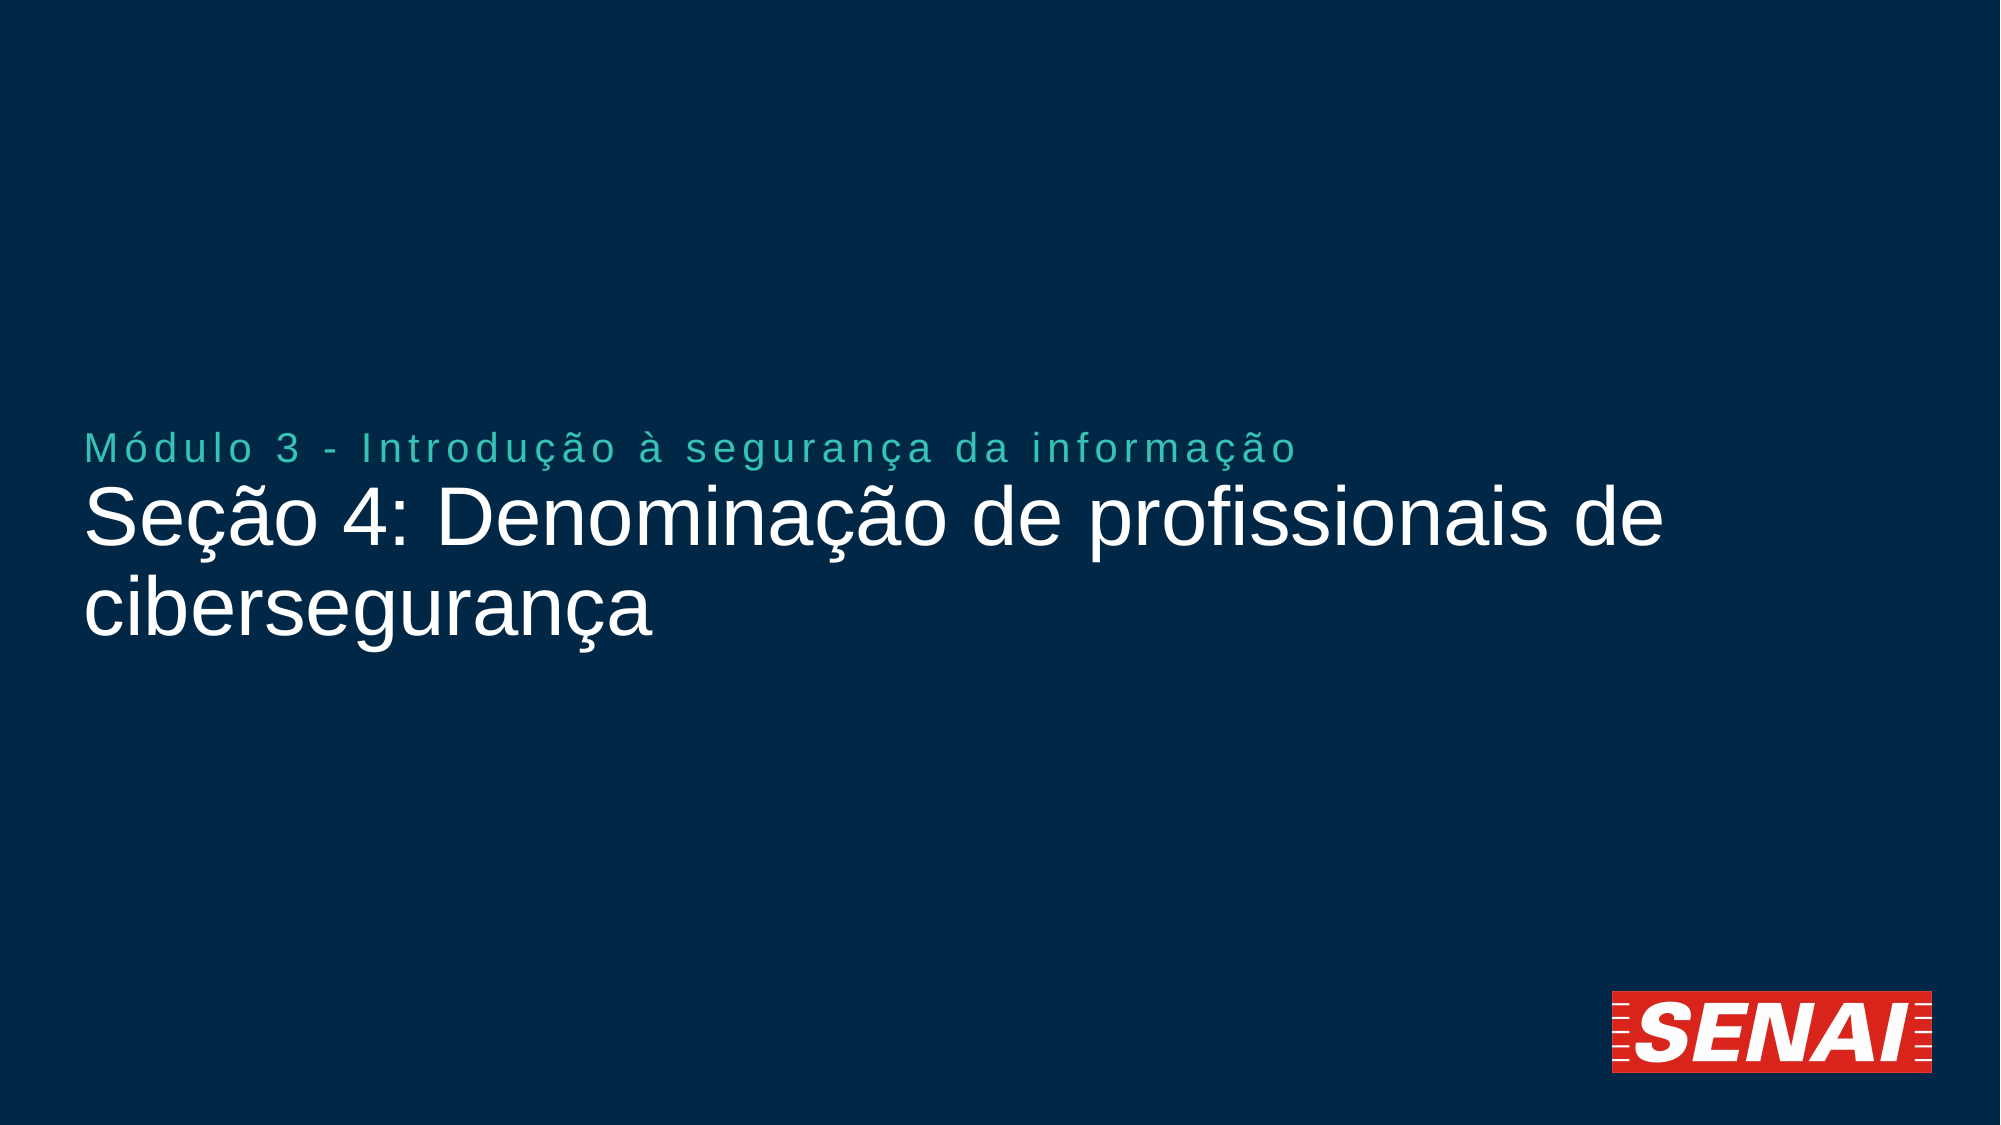

Módulo 3 - Introdução à segurança da informação
# Seção 4: Denominação de profissionais de cibersegurança